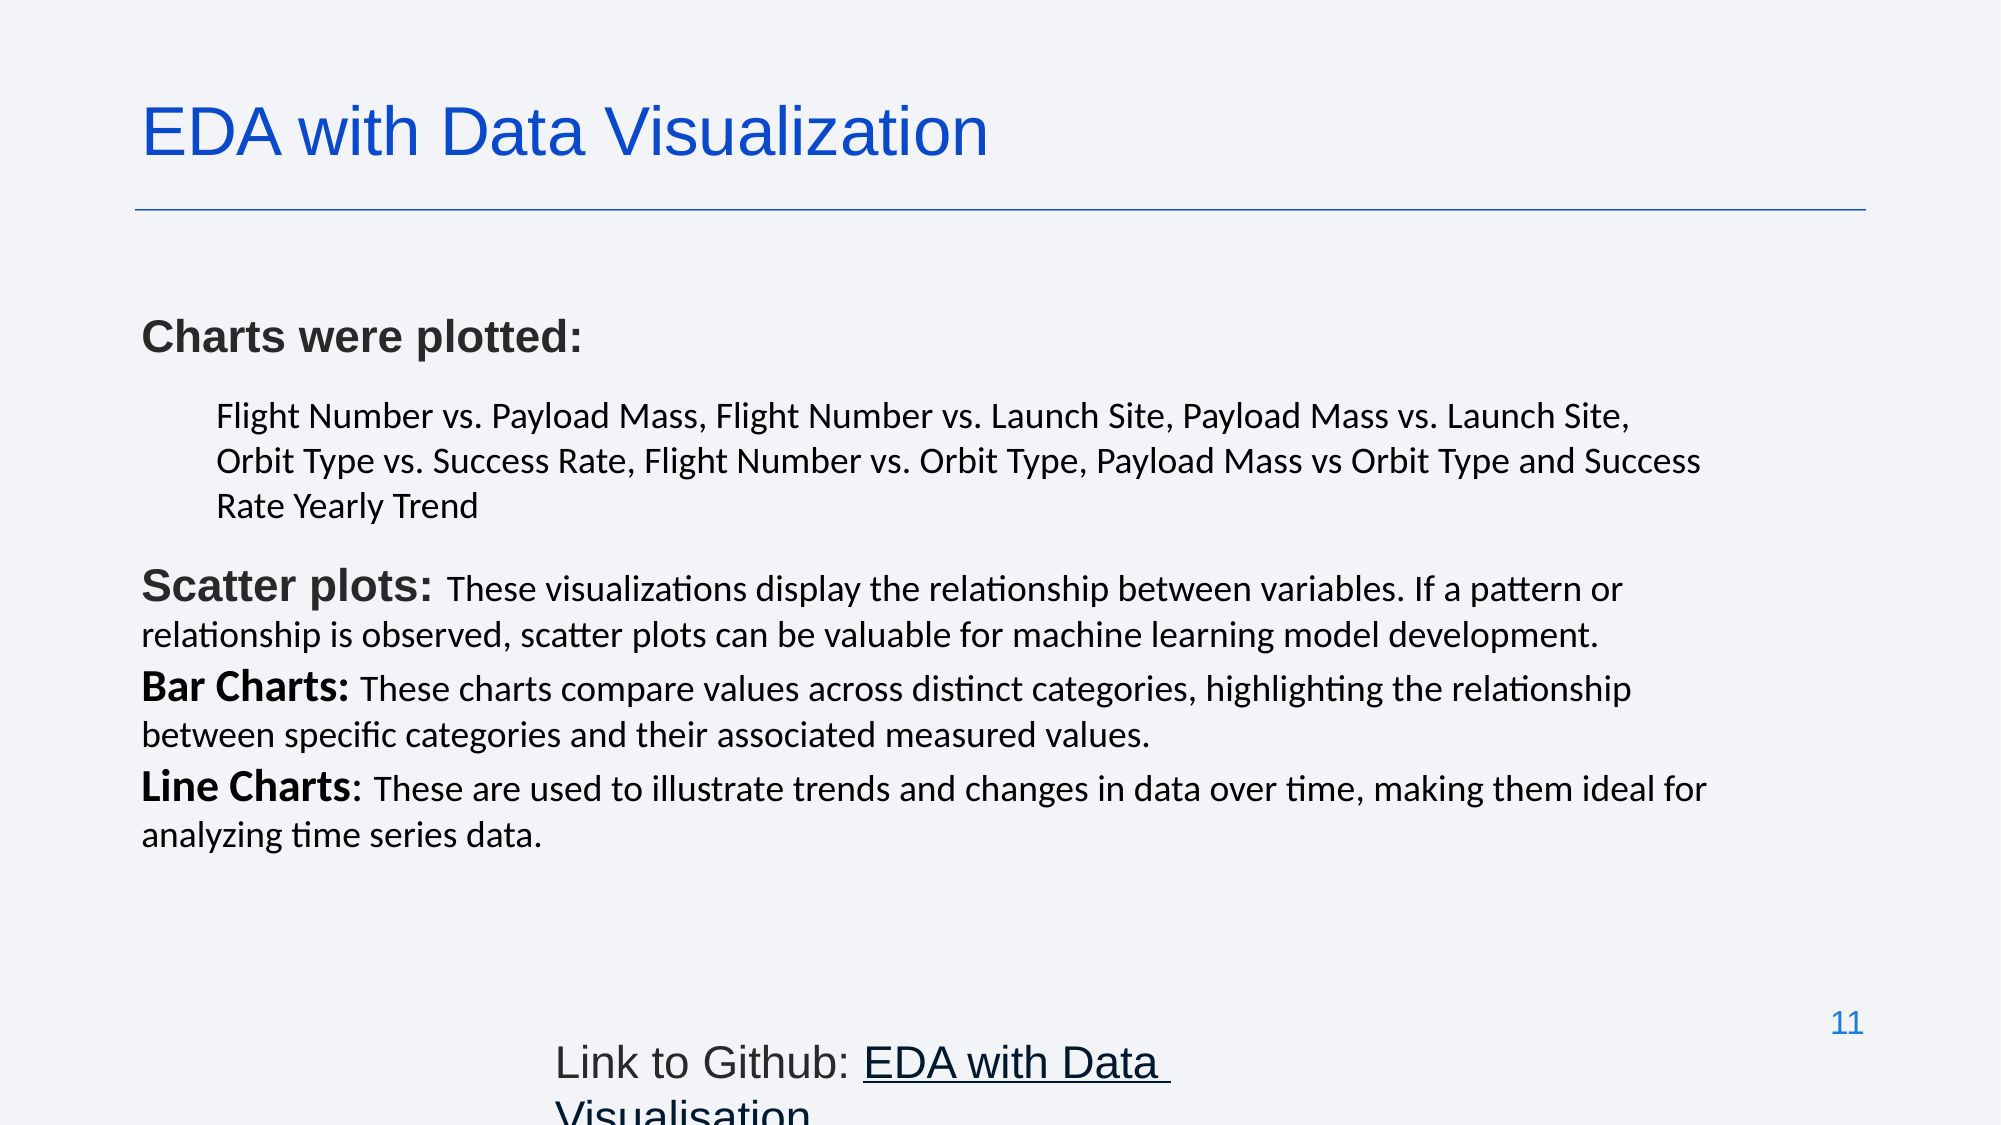

EDA with Data Visualization
Charts were plotted:
Flight Number vs. Payload Mass, Flight Number vs. Launch Site, Payload Mass vs. Launch Site, Orbit Type vs. Success Rate, Flight Number vs. Orbit Type, Payload Mass vs Orbit Type and Success Rate Yearly Trend
Scatter plots: These visualizations display the relationship between variables. If a pattern or relationship is observed, scatter plots can be valuable for machine learning model development.
Bar Charts: These charts compare values across distinct categories, highlighting the relationship between specific categories and their associated measured values.
Line Charts: These are used to illustrate trends and changes in data over time, making them ideal for analyzing time series data.
11
Link to Github: EDA with Data Visualisation